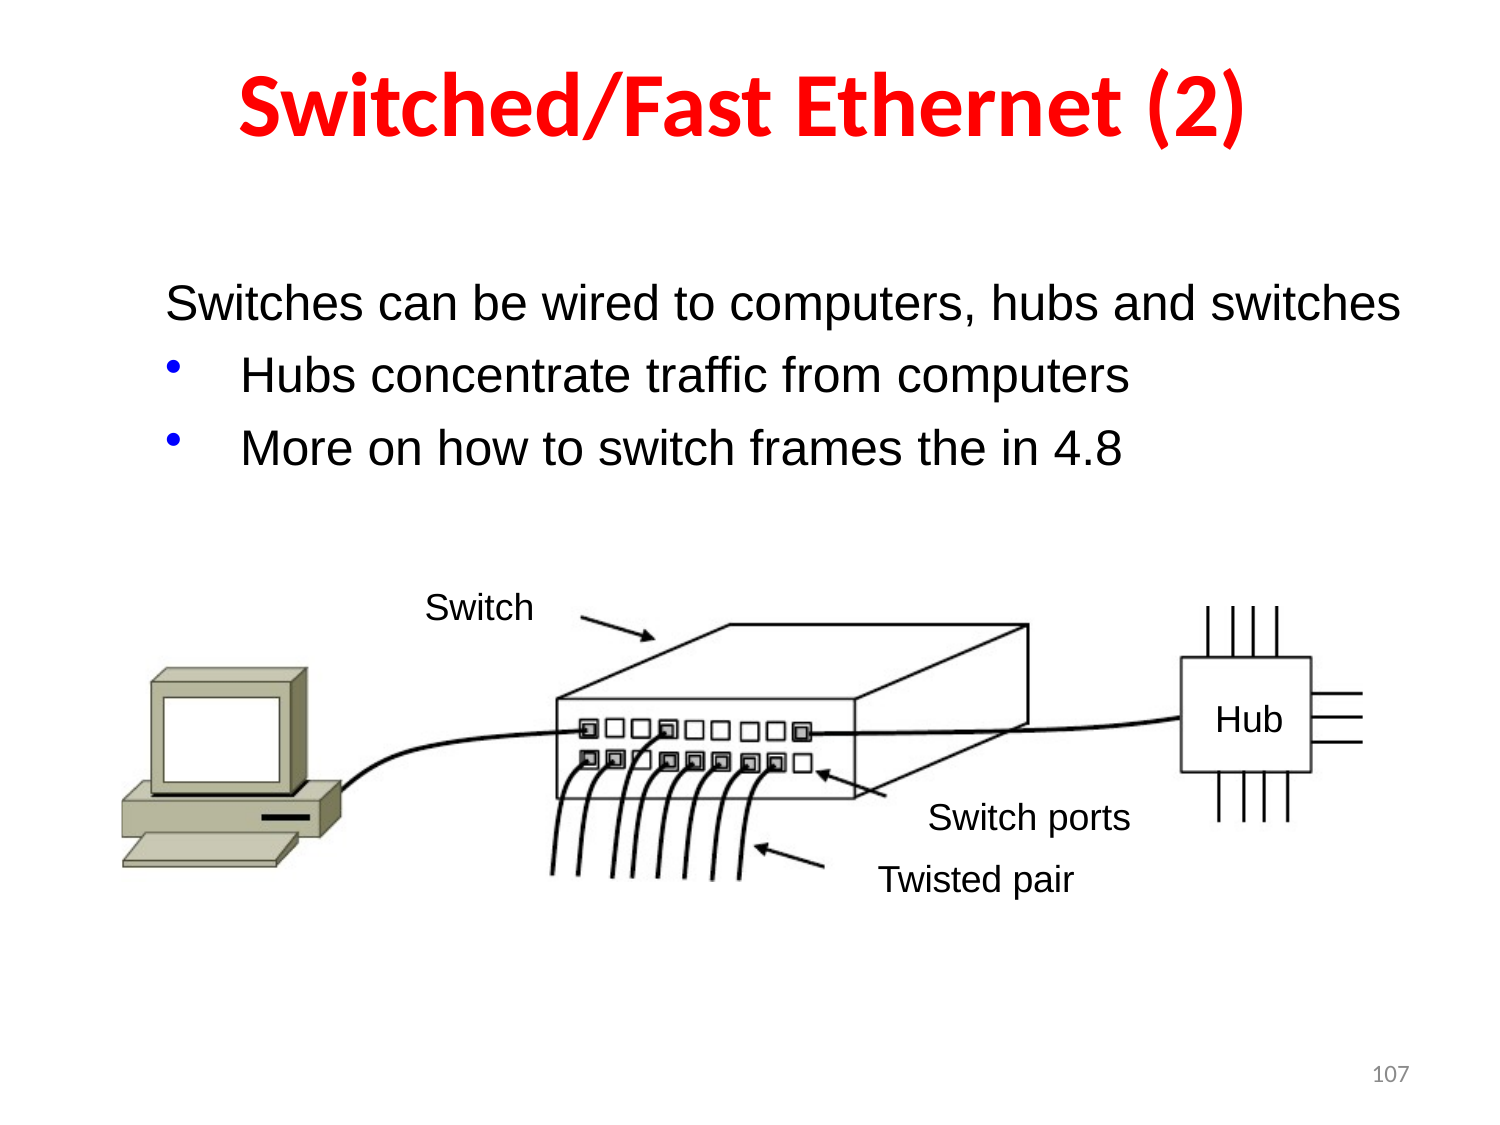

# Switched/Fast Ethernet (2)
Switches can be wired to computers, hubs and switches
Hubs concentrate traffic from computers
More on how to switch frames the in 4.8

Switch

Hub
Switch ports
Twisted pair
107